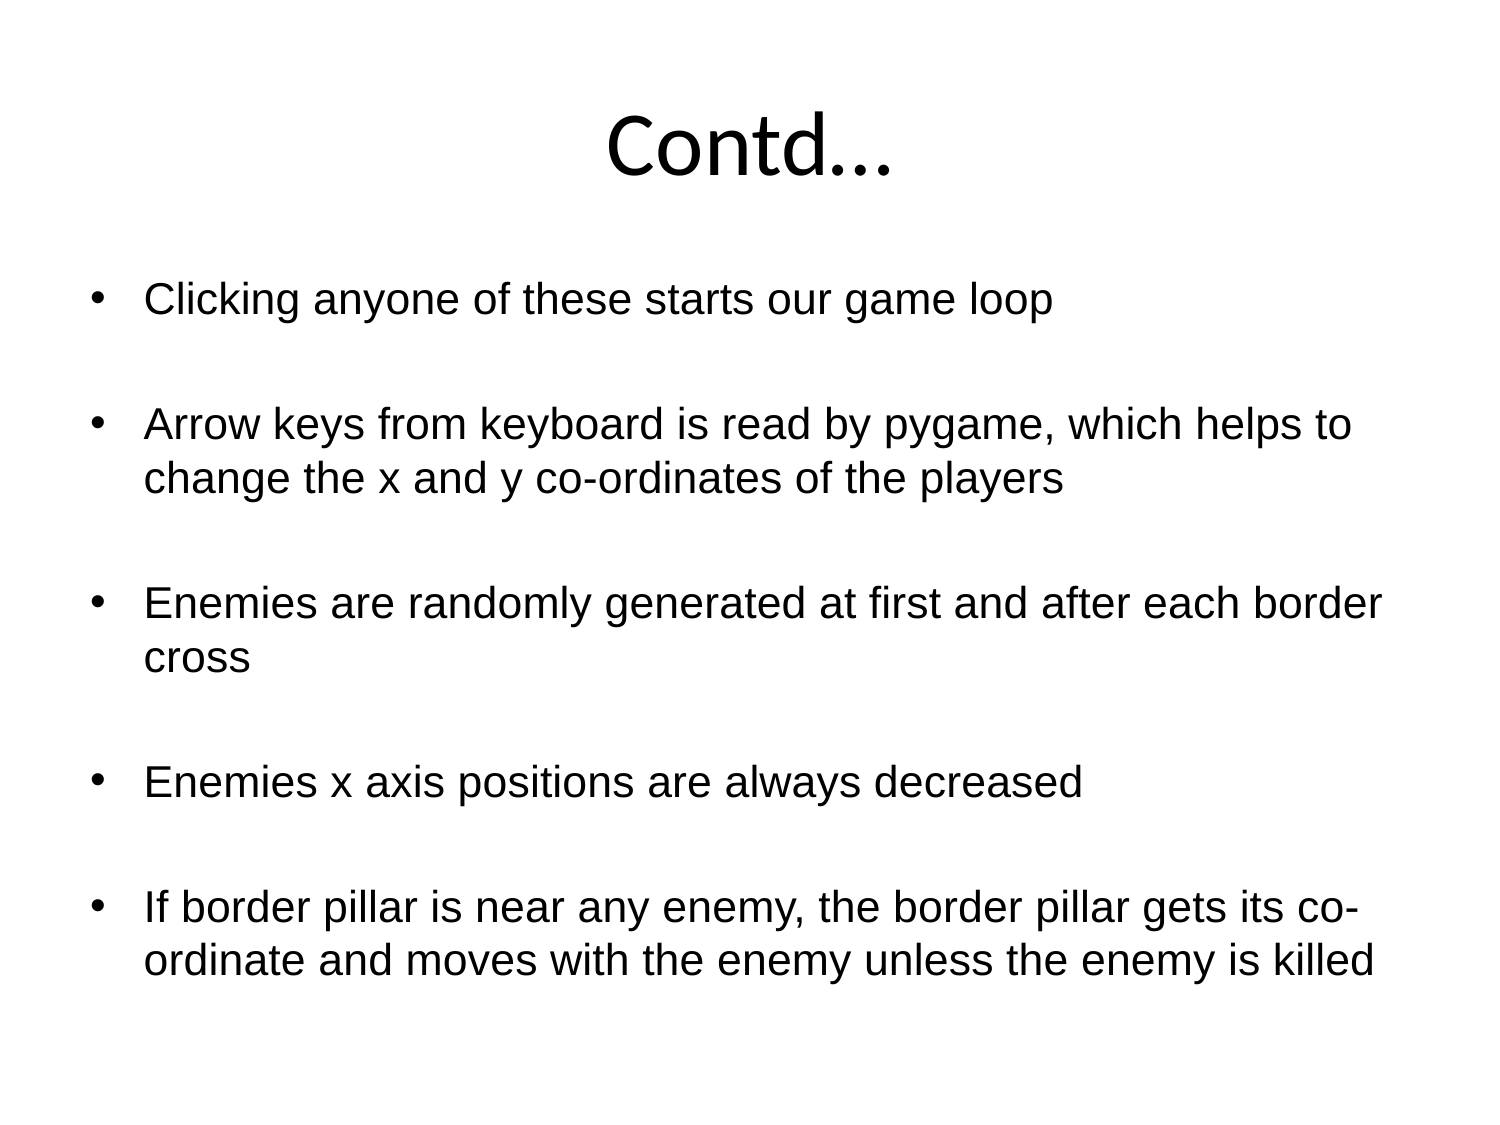

# Contd…
Clicking anyone of these starts our game loop

Arrow keys from keyboard is read by pygame, which helps to change the x and y co-ordinates of the players

Enemies are randomly generated at first and after each border cross

Enemies x axis positions are always decreased

If border pillar is near any enemy, the border pillar gets its co-ordinate and moves with the enemy unless the enemy is killed